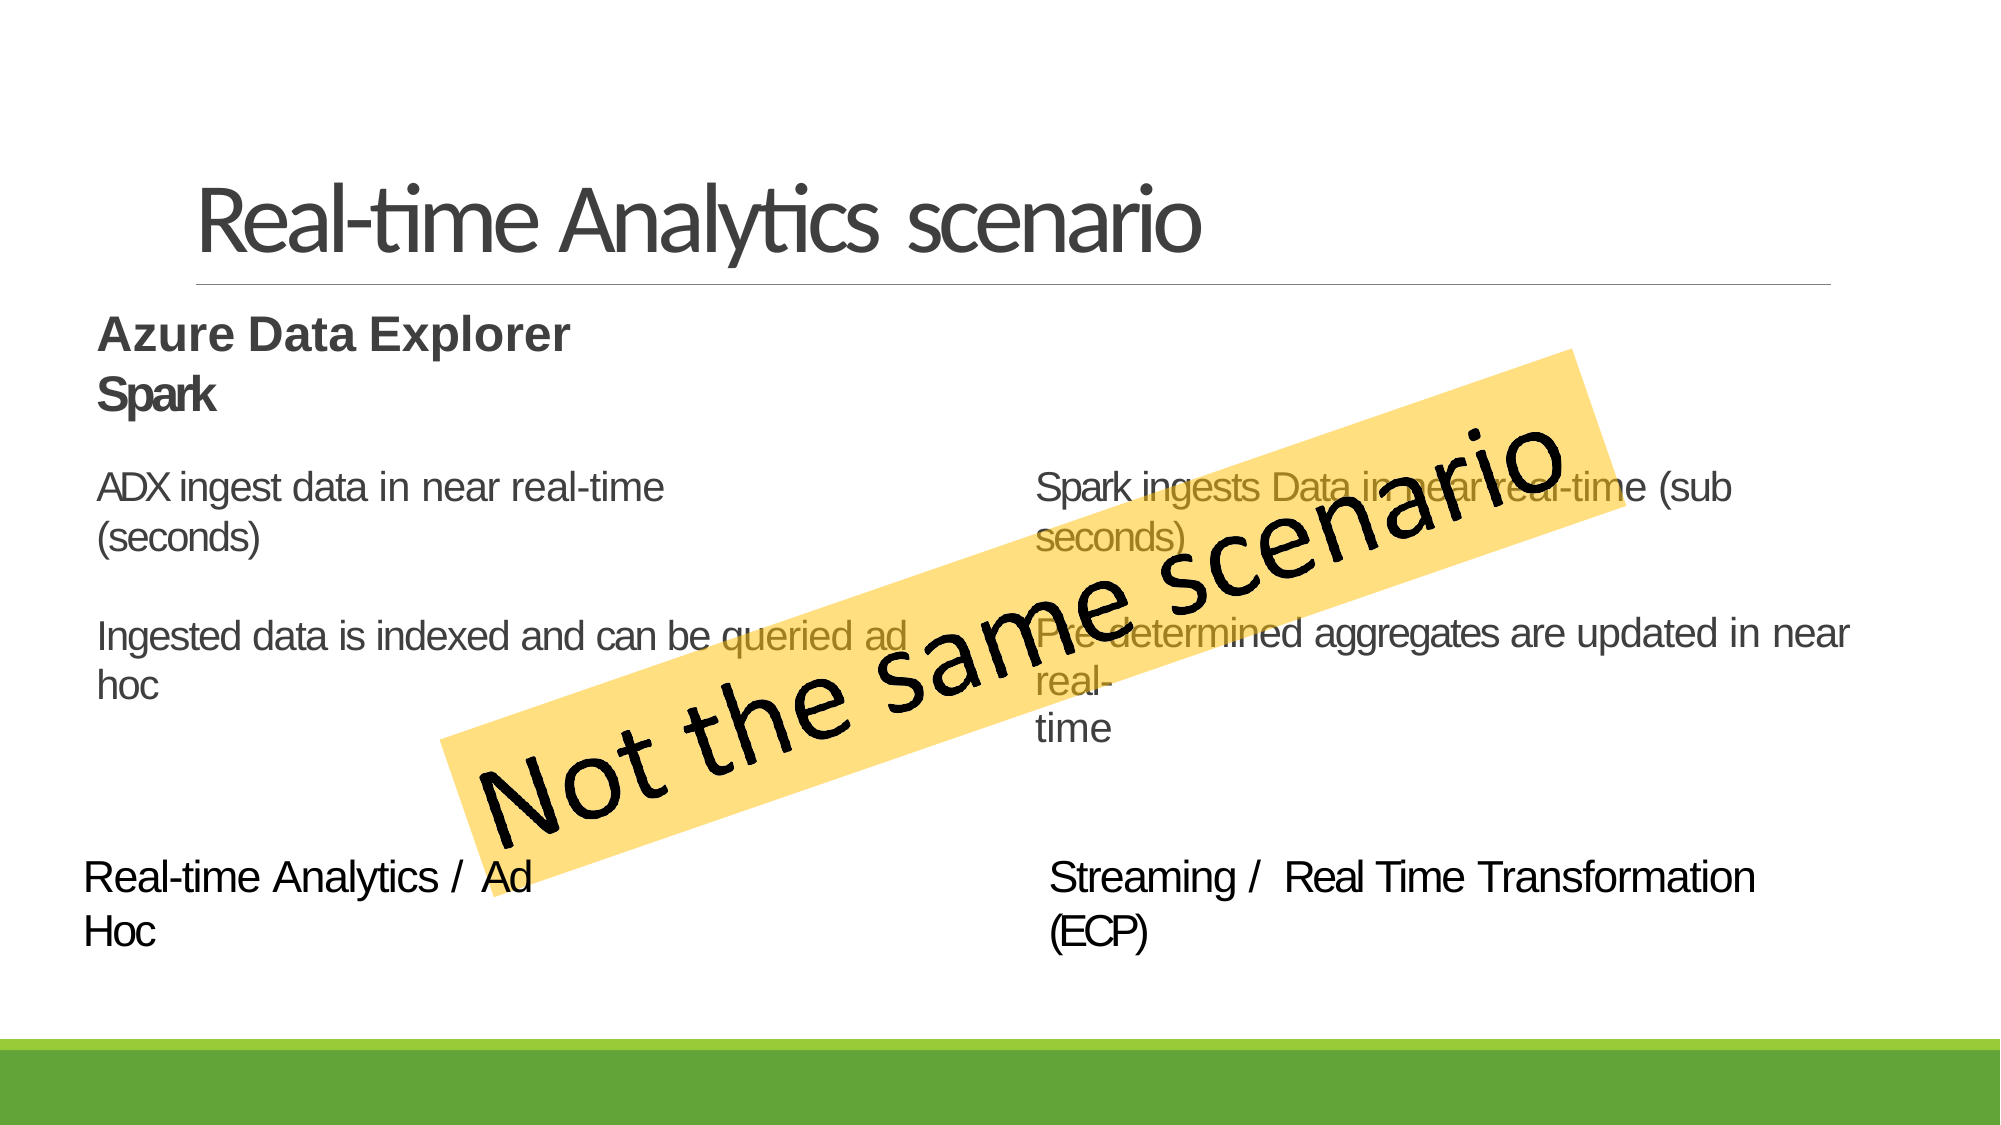

# Real-time Analytics scenario

Azure Data Explorer	Spark

Spark ingests Data in near real-time (sub seconds)
ADX ingest data in near real-time (seconds)
Pre-determined aggregates are updated in near real-
time
Ingested data is indexed and can be queried ad hoc
Real-time Analytics / Ad Hoc
Streaming / Real Time Transformation (ECP)